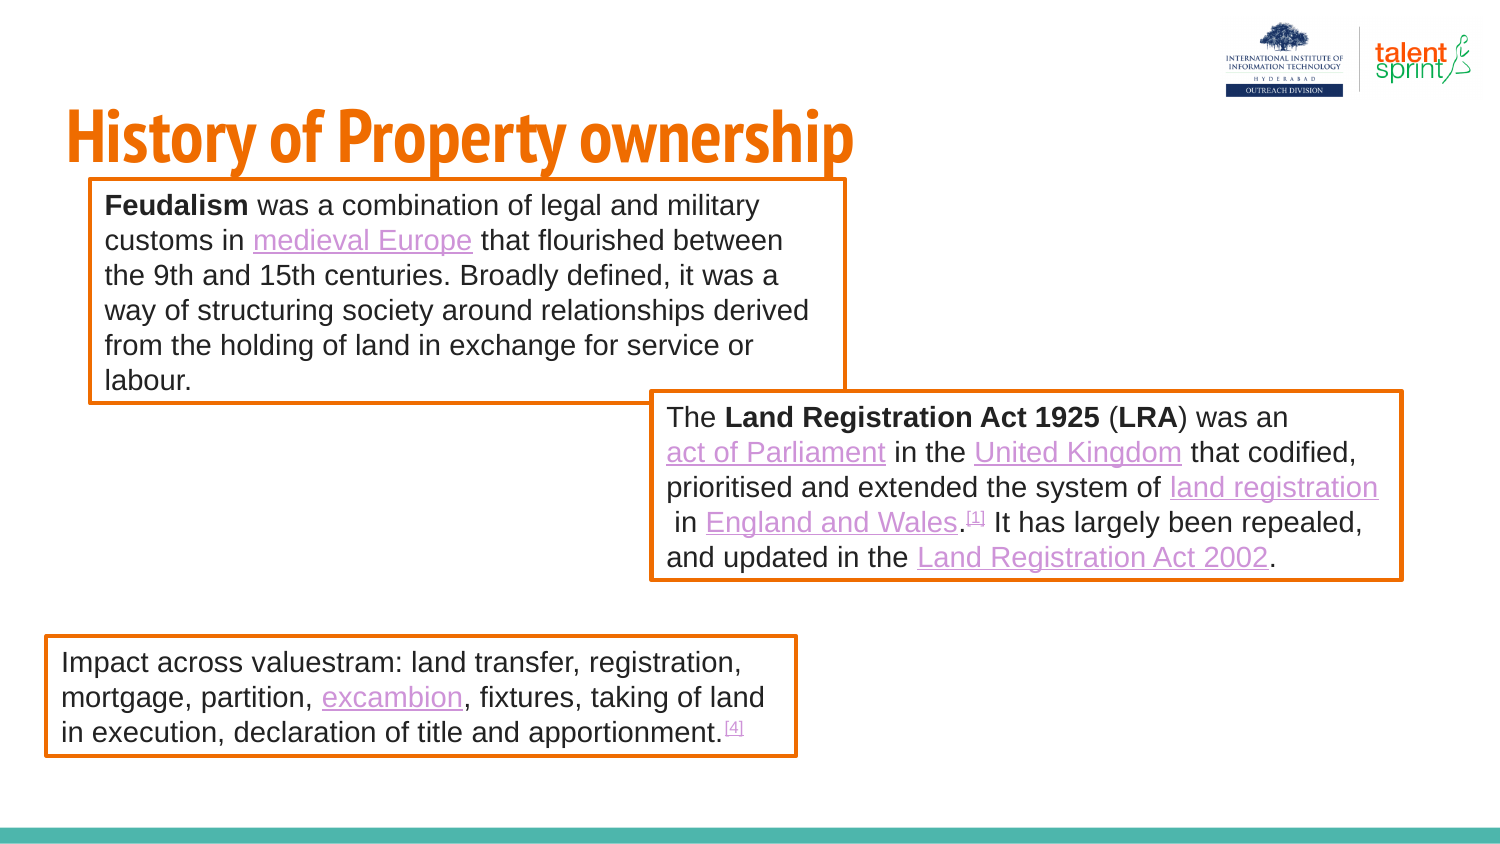

# History of Property ownership
Feudalism was a combination of legal and military customs in medieval Europe that flourished between the 9th and 15th centuries. Broadly defined, it was a way of structuring society around relationships derived from the holding of land in exchange for service or labour.
The Land Registration Act 1925 (LRA) was an act of Parliament in the United Kingdom that codified, prioritised and extended the system of land registration in England and Wales.[1] It has largely been repealed, and updated in the Land Registration Act 2002.
Impact across valuestram: land transfer, registration, mortgage, partition, excambion, fixtures, taking of land in execution, declaration of title and apportionment.[4]